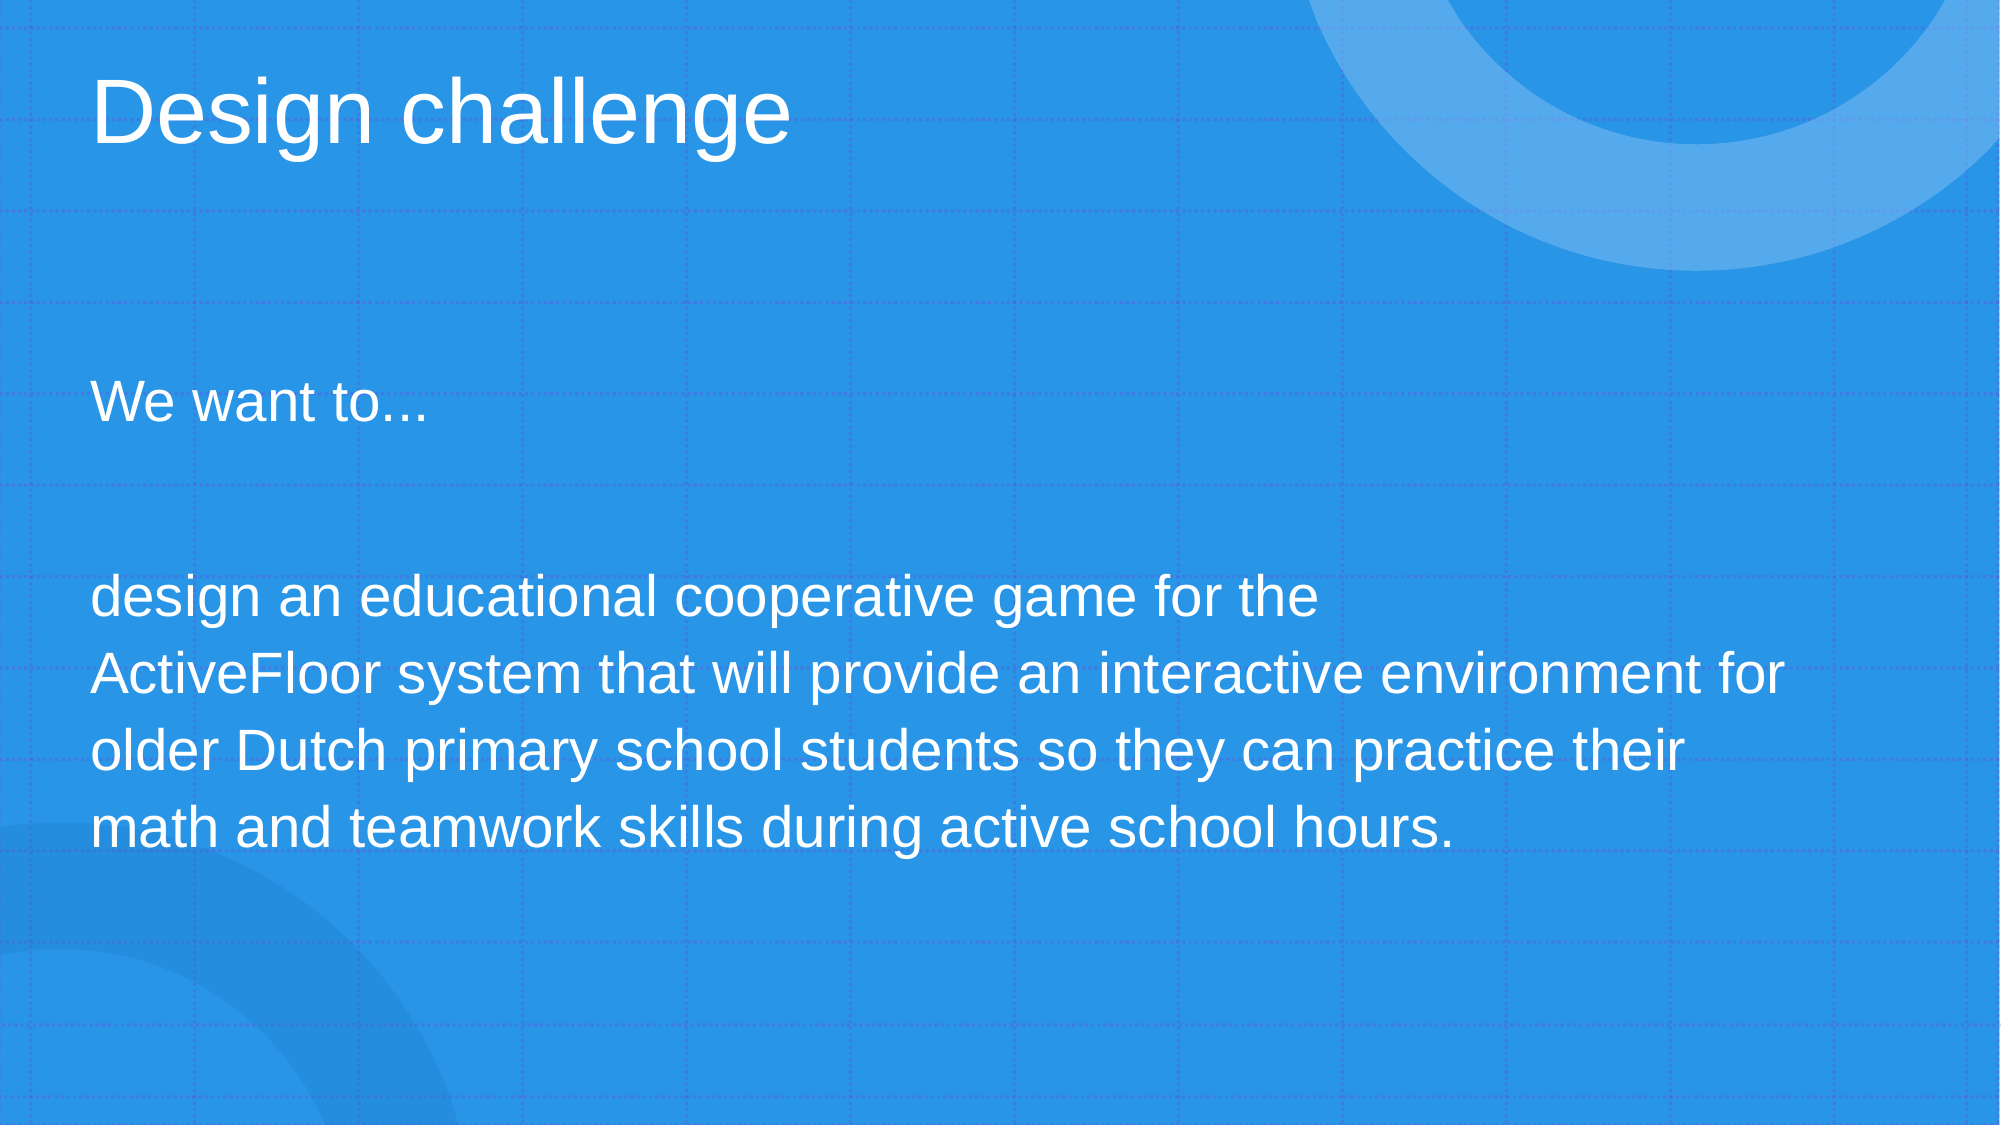

# Design challenge
We want to...

design an educational cooperative game for the ActiveFloor system that will provide an interactive environment for older Dutch primary school students so they can practice their math and teamwork skills during active school hours.